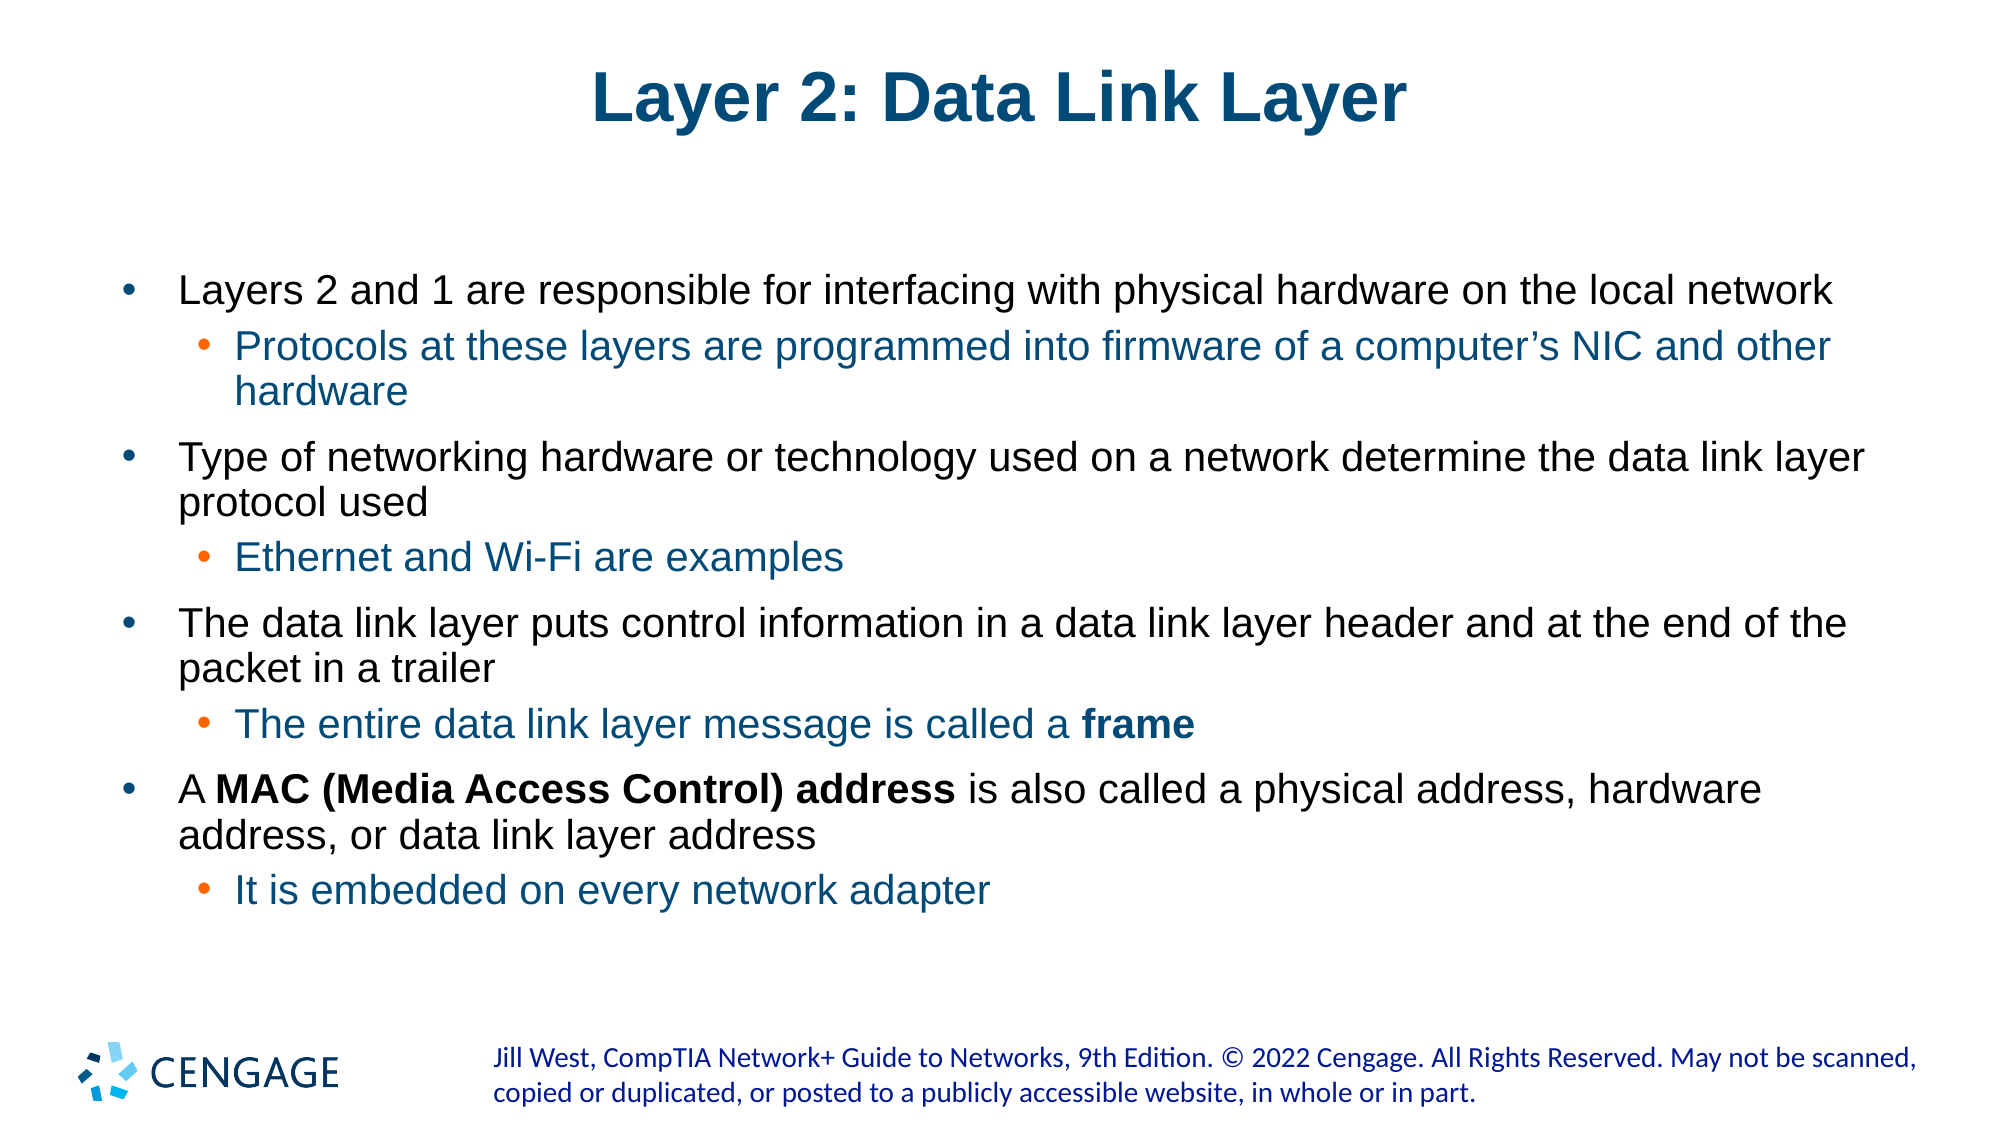

# Layer 2: Data Link Layer
Layers 2 and 1 are responsible for interfacing with physical hardware on the local network
Protocols at these layers are programmed into firmware of a computer’s NIC and other hardware
Type of networking hardware or technology used on a network determine the data link layer protocol used
Ethernet and Wi-Fi are examples
The data link layer puts control information in a data link layer header and at the end of the packet in a trailer
The entire data link layer message is called a frame
A MAC (Media Access Control) address is also called a physical address, hardware address, or data link layer address
It is embedded on every network adapter